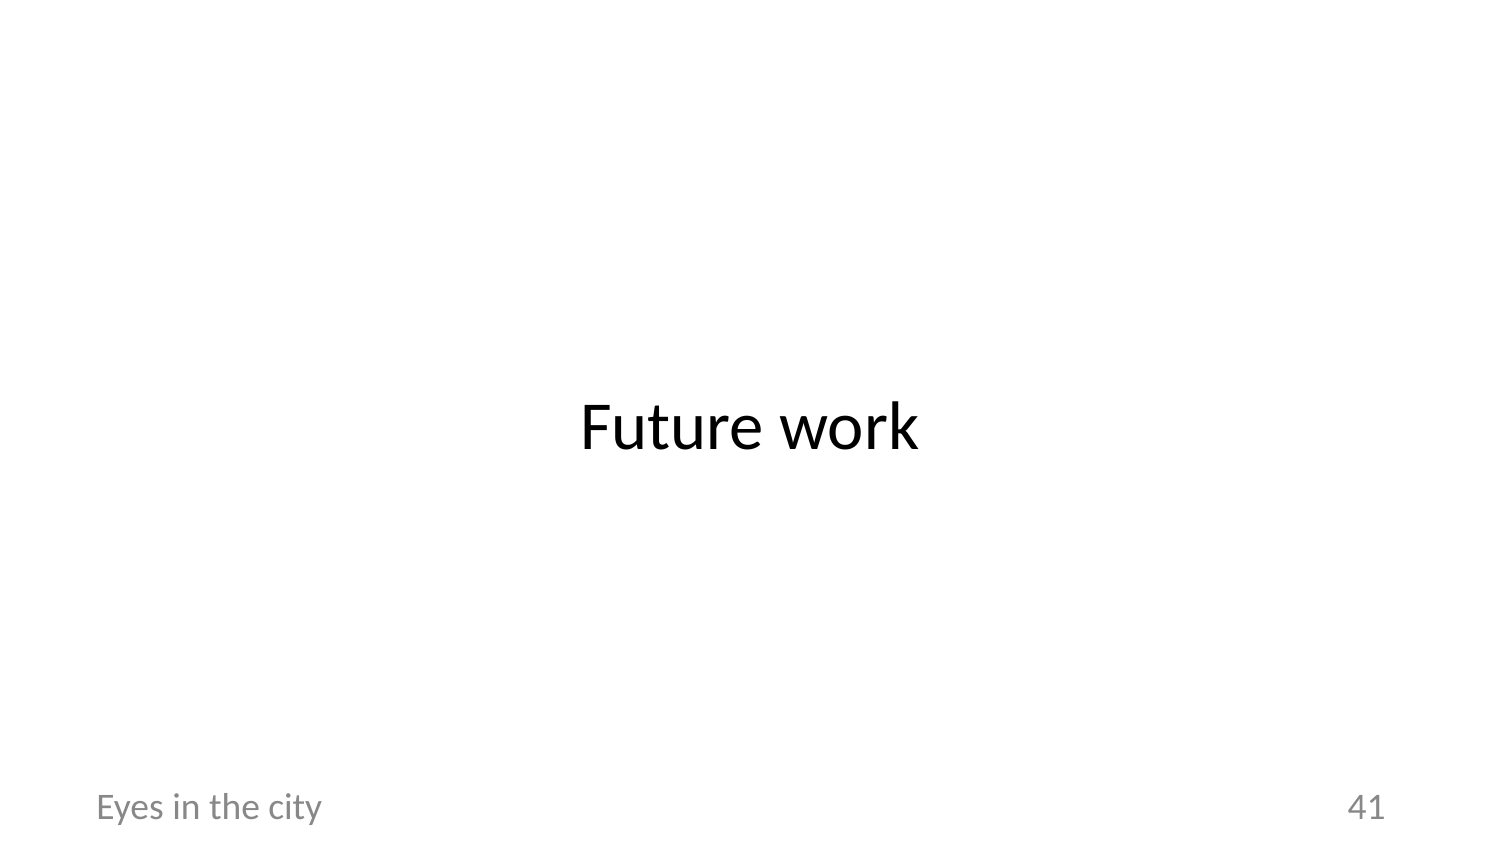

Future work
Eyes in the city
41